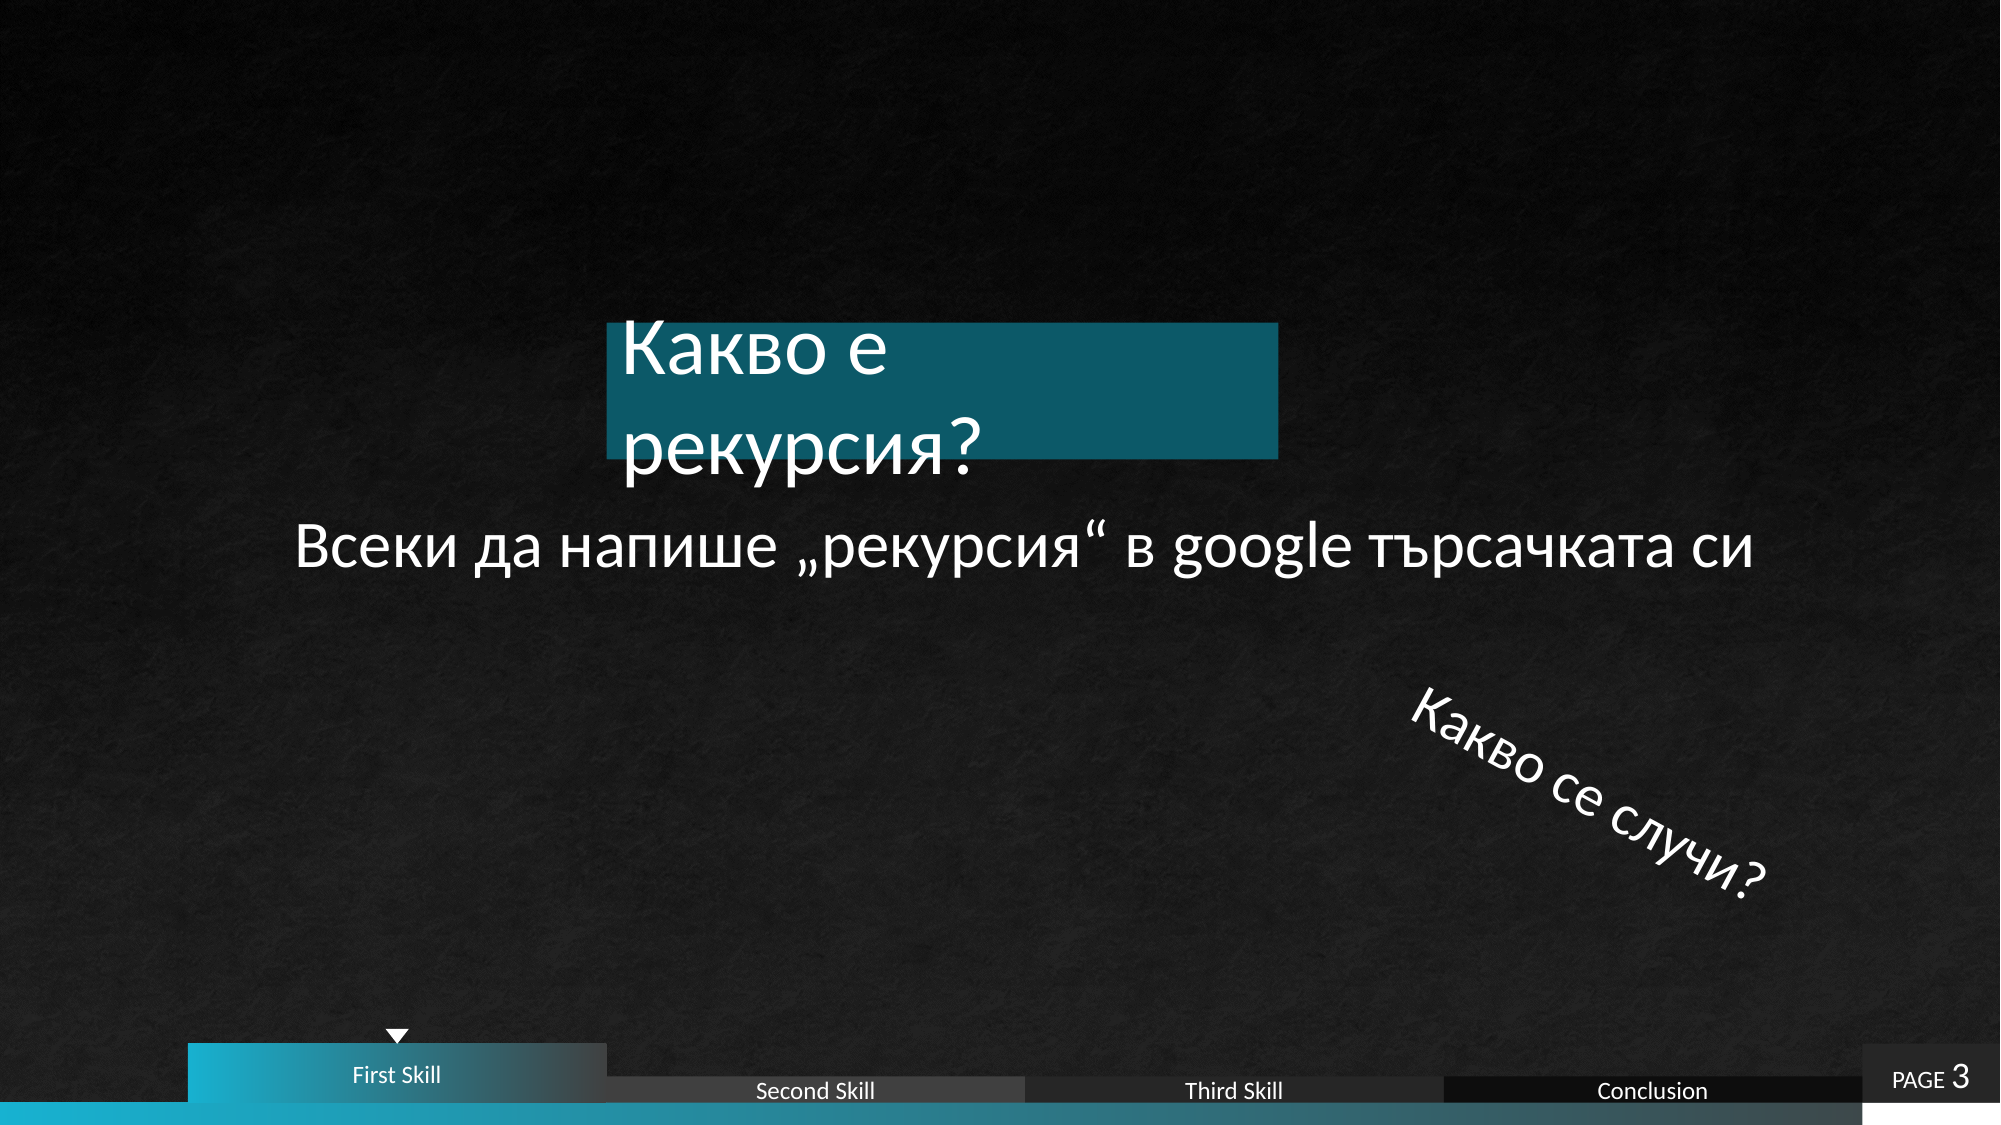

# Какво е рекурсия?
Всеки да напише „рекурсия“ в google търсачката си
Какво се случи?

First Skill
PAGE 3
Second Skill
Third Skill
Conclusion